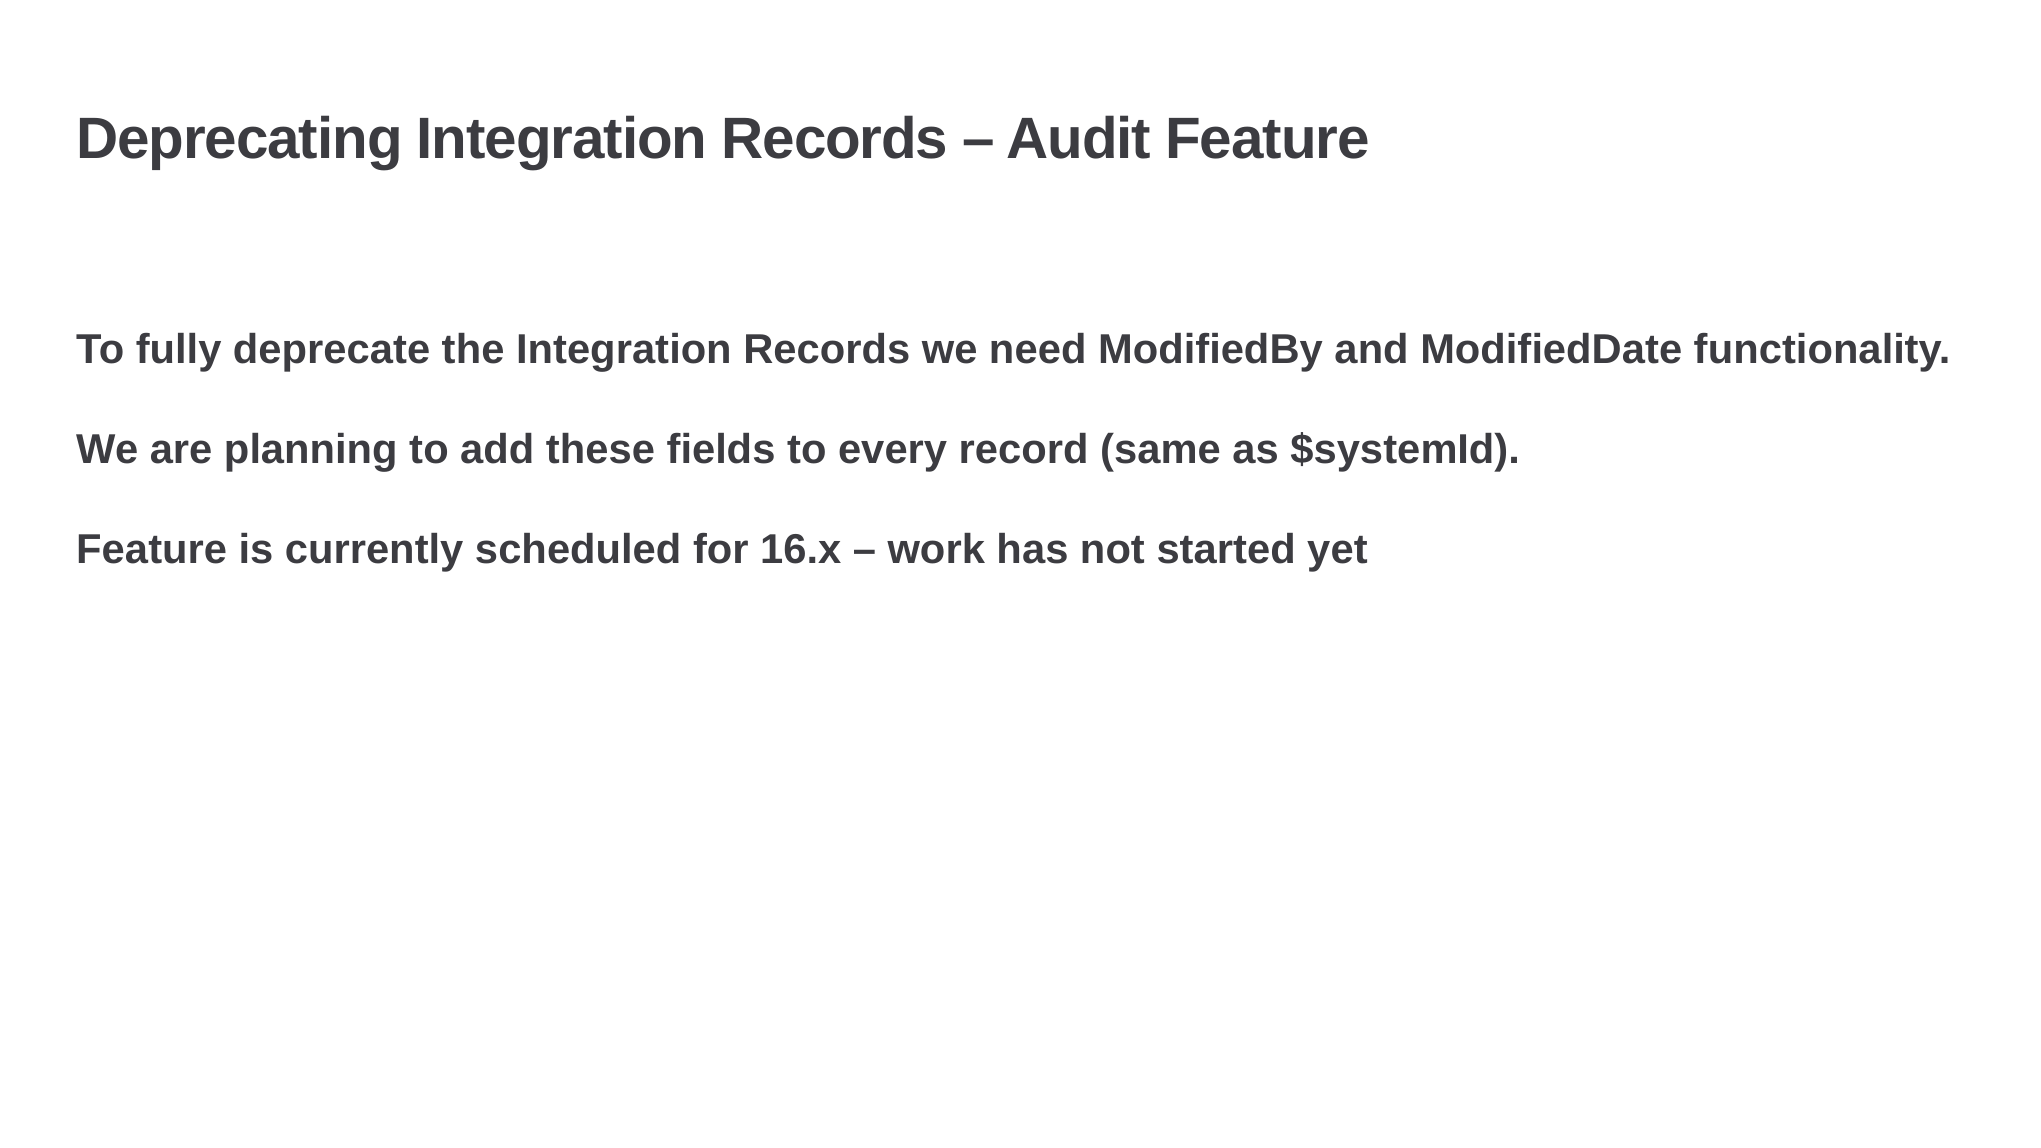

# Deprecating Integration Records – Audit Feature
To fully deprecate the Integration Records we need ModifiedBy and ModifiedDate functionality.

We are planning to add these fields to every record (same as $systemId).

Feature is currently scheduled for 16.x – work has not started yet